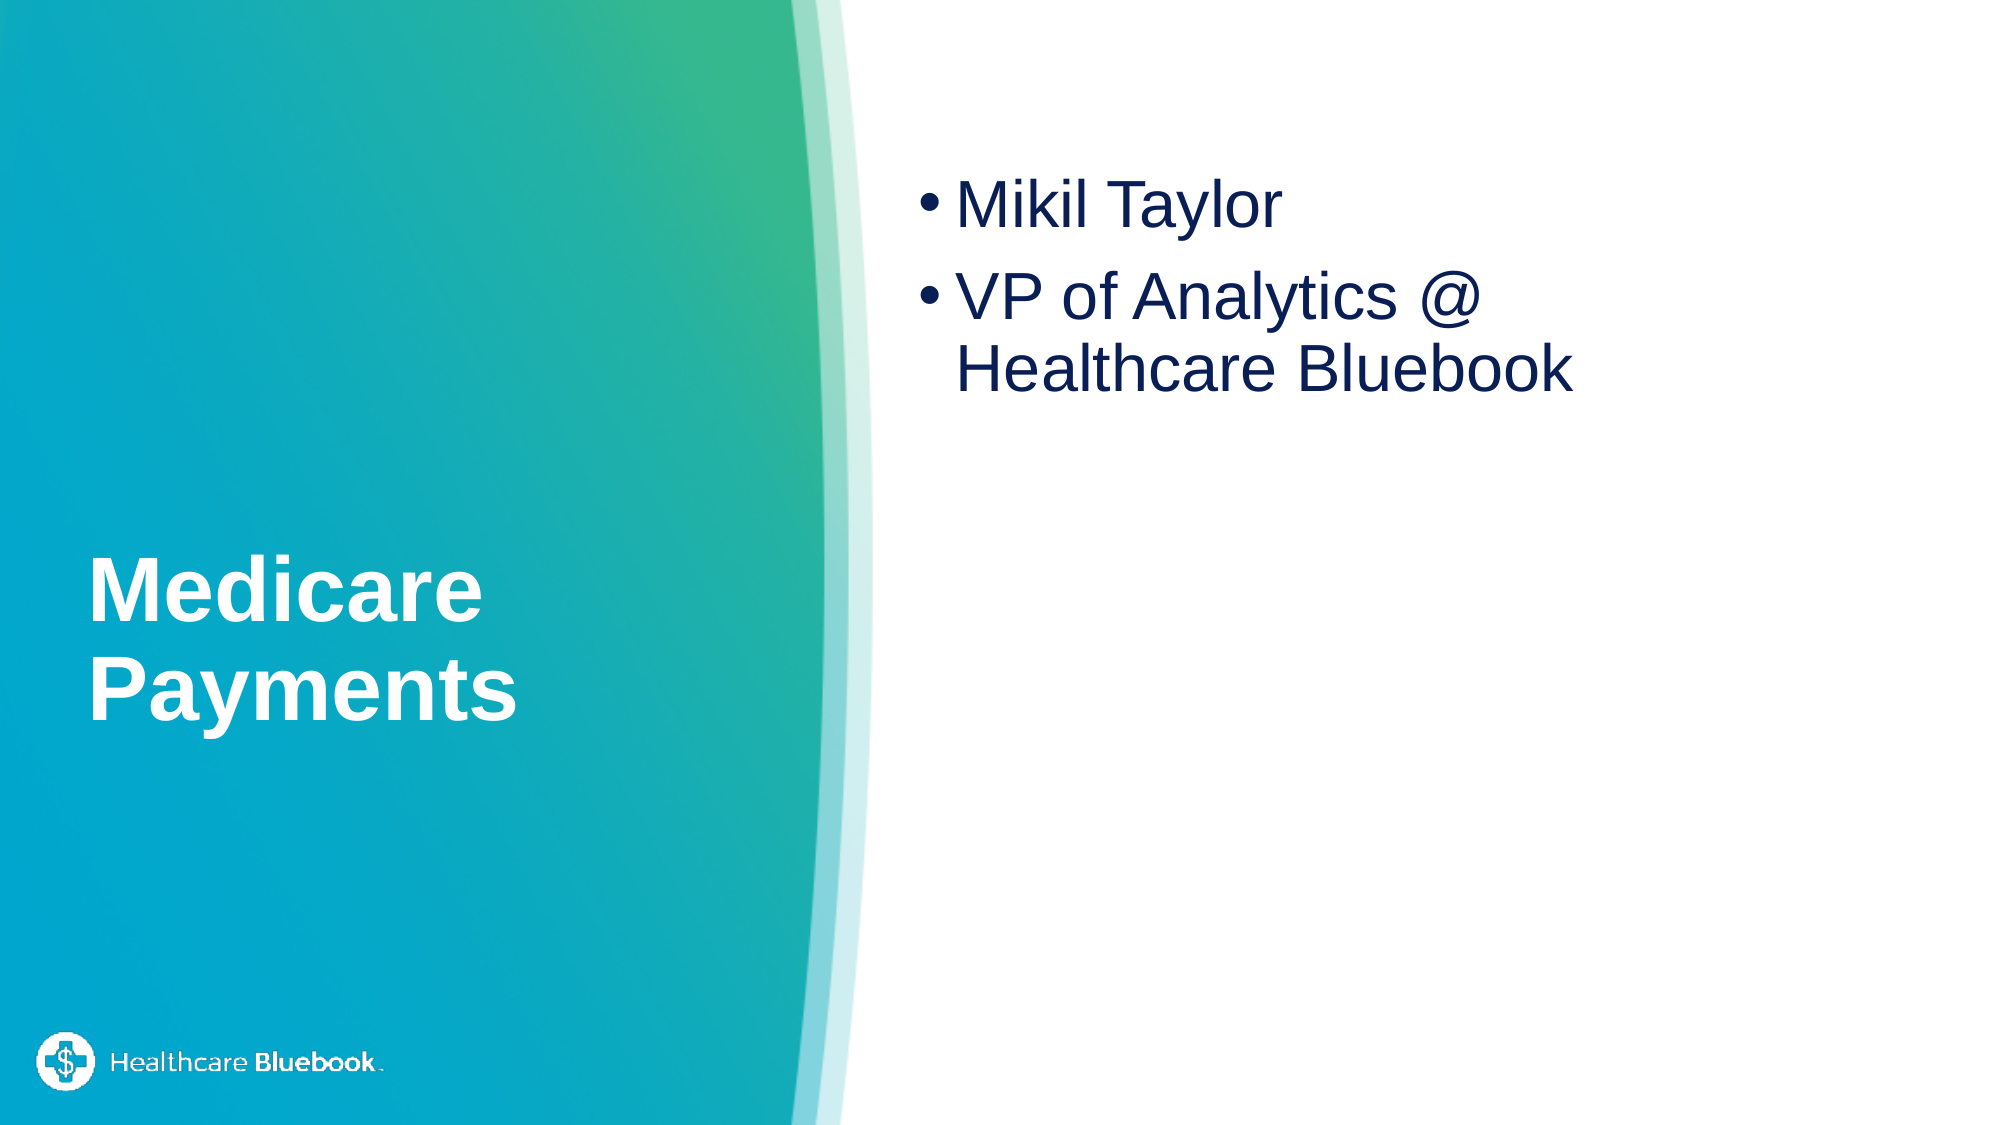

Mikil Taylor
VP of Analytics @      Healthcare Bluebook

# Medicare Payments